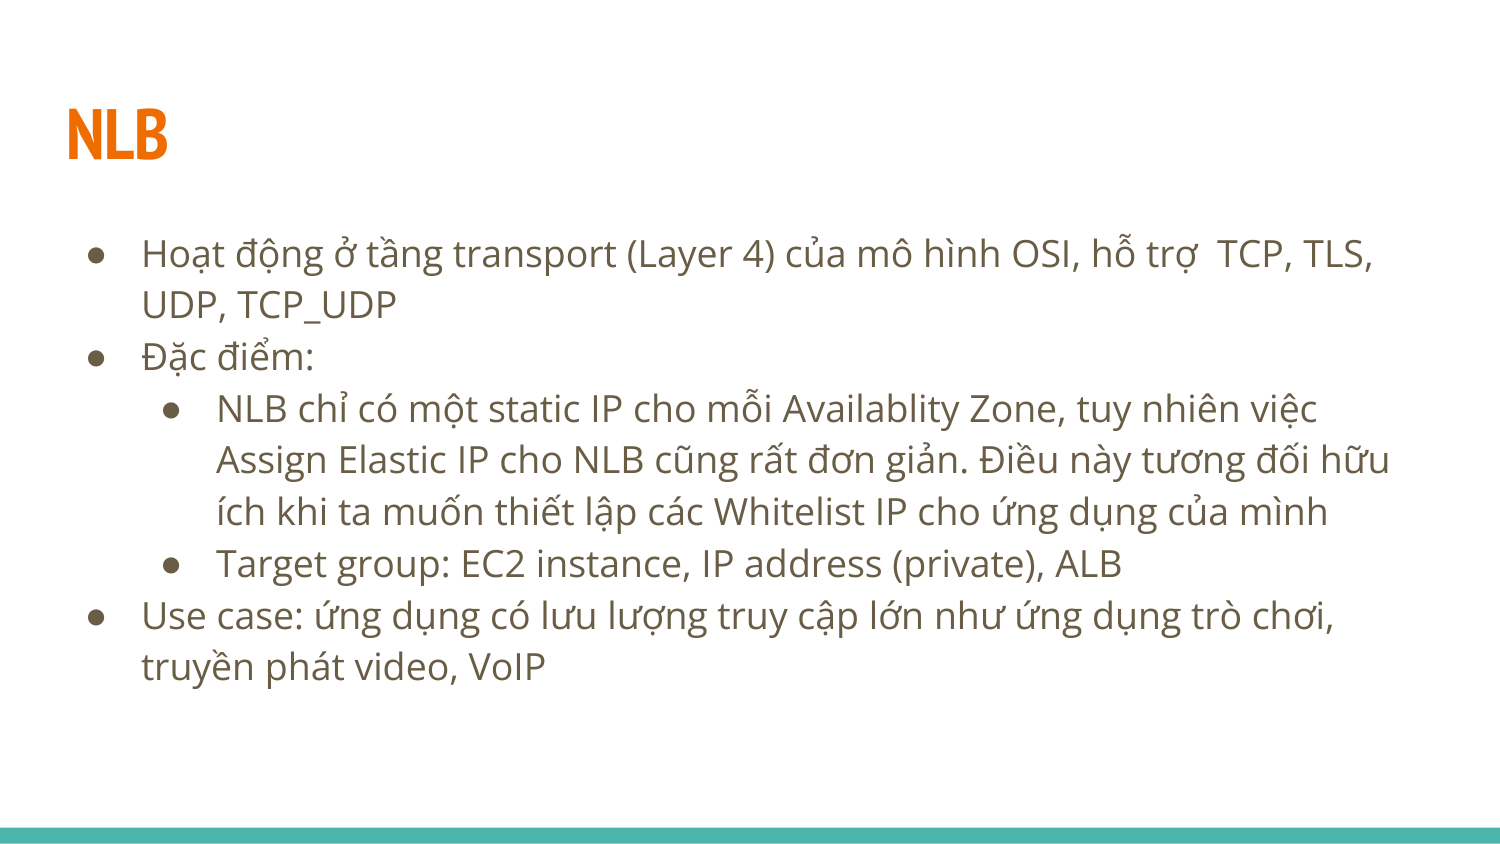

# NLB
Hoạt động ở tầng transport (Layer 4) của mô hình OSI, hỗ trợ  TCP, TLS, UDP, TCP_UDP
Đặc điểm:
NLB chỉ có một static IP cho mỗi Availablity Zone, tuy nhiên việc Assign Elastic IP cho NLB cũng rất đơn giản. Điều này tương đối hữu ích khi ta muốn thiết lập các Whitelist IP cho ứng dụng của mình
Target group: EC2 instance, IP address (private), ALB
Use case: ứng dụng có lưu lượng truy cập lớn như ứng dụng trò chơi, truyền phát video, VoIP